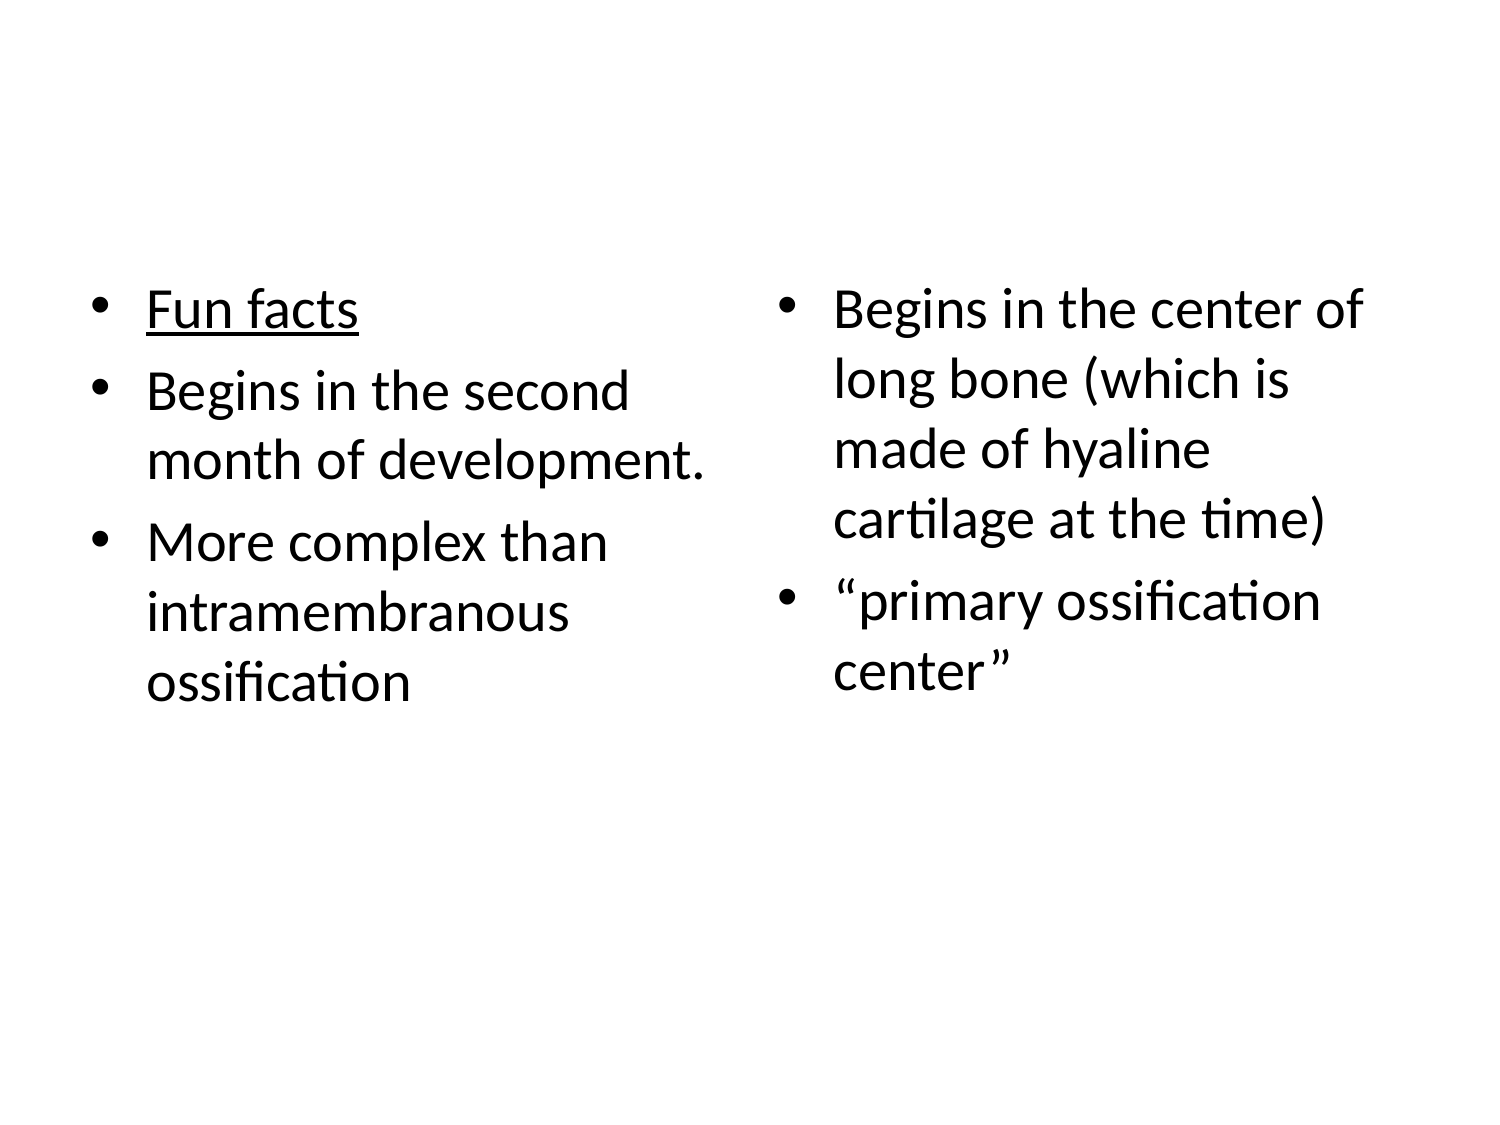

#
Fun facts
Begins in the second month of development.
More complex than intramembranous ossification

Begins in the center of long bone (which is made of hyaline cartilage at the time)
“primary ossification center”